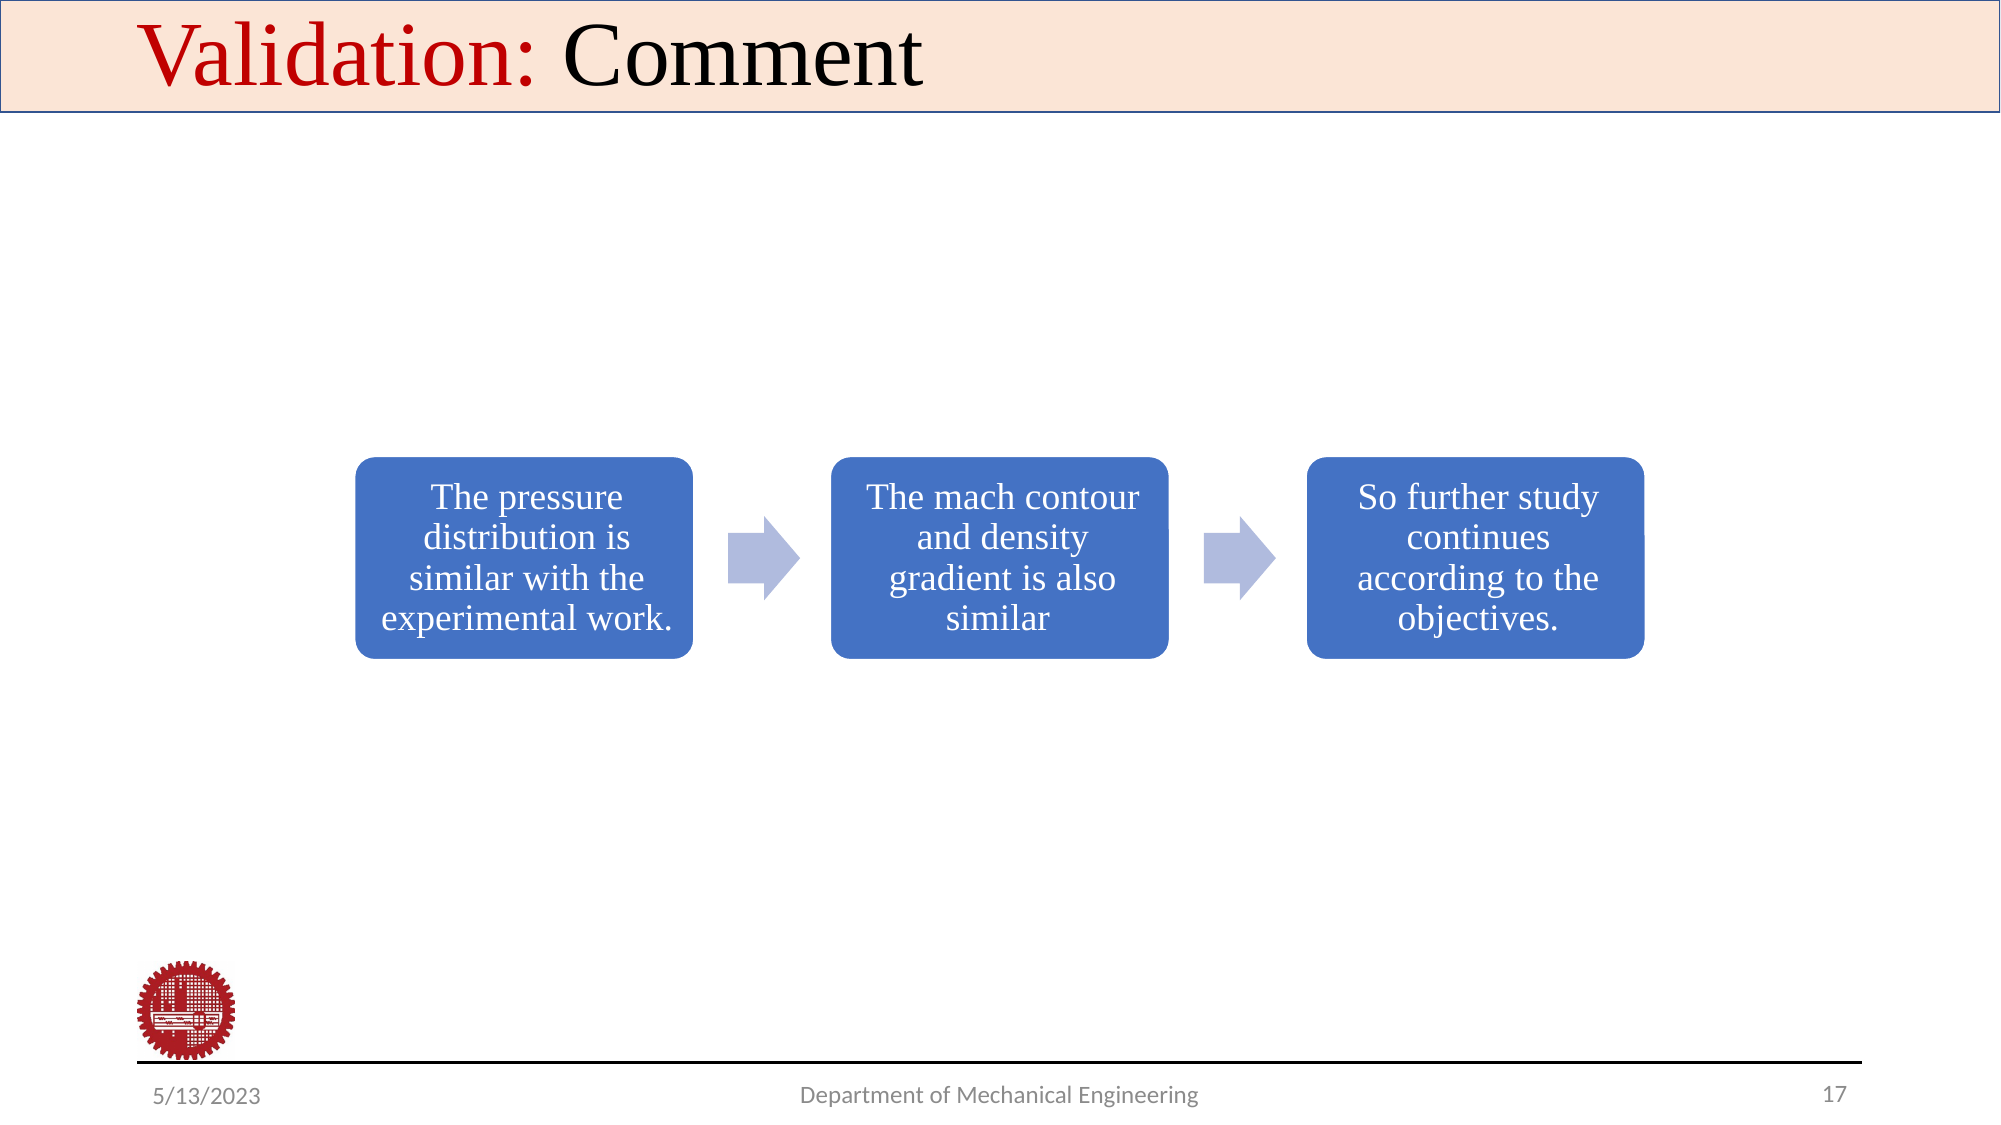

Validation: Comment
The pressure distribution is similar with the experimental work.

The mach contour and density gradient is also similar

So further study continues according to the objectives.
17
Department of Mechanical Engineering
5/13/2023